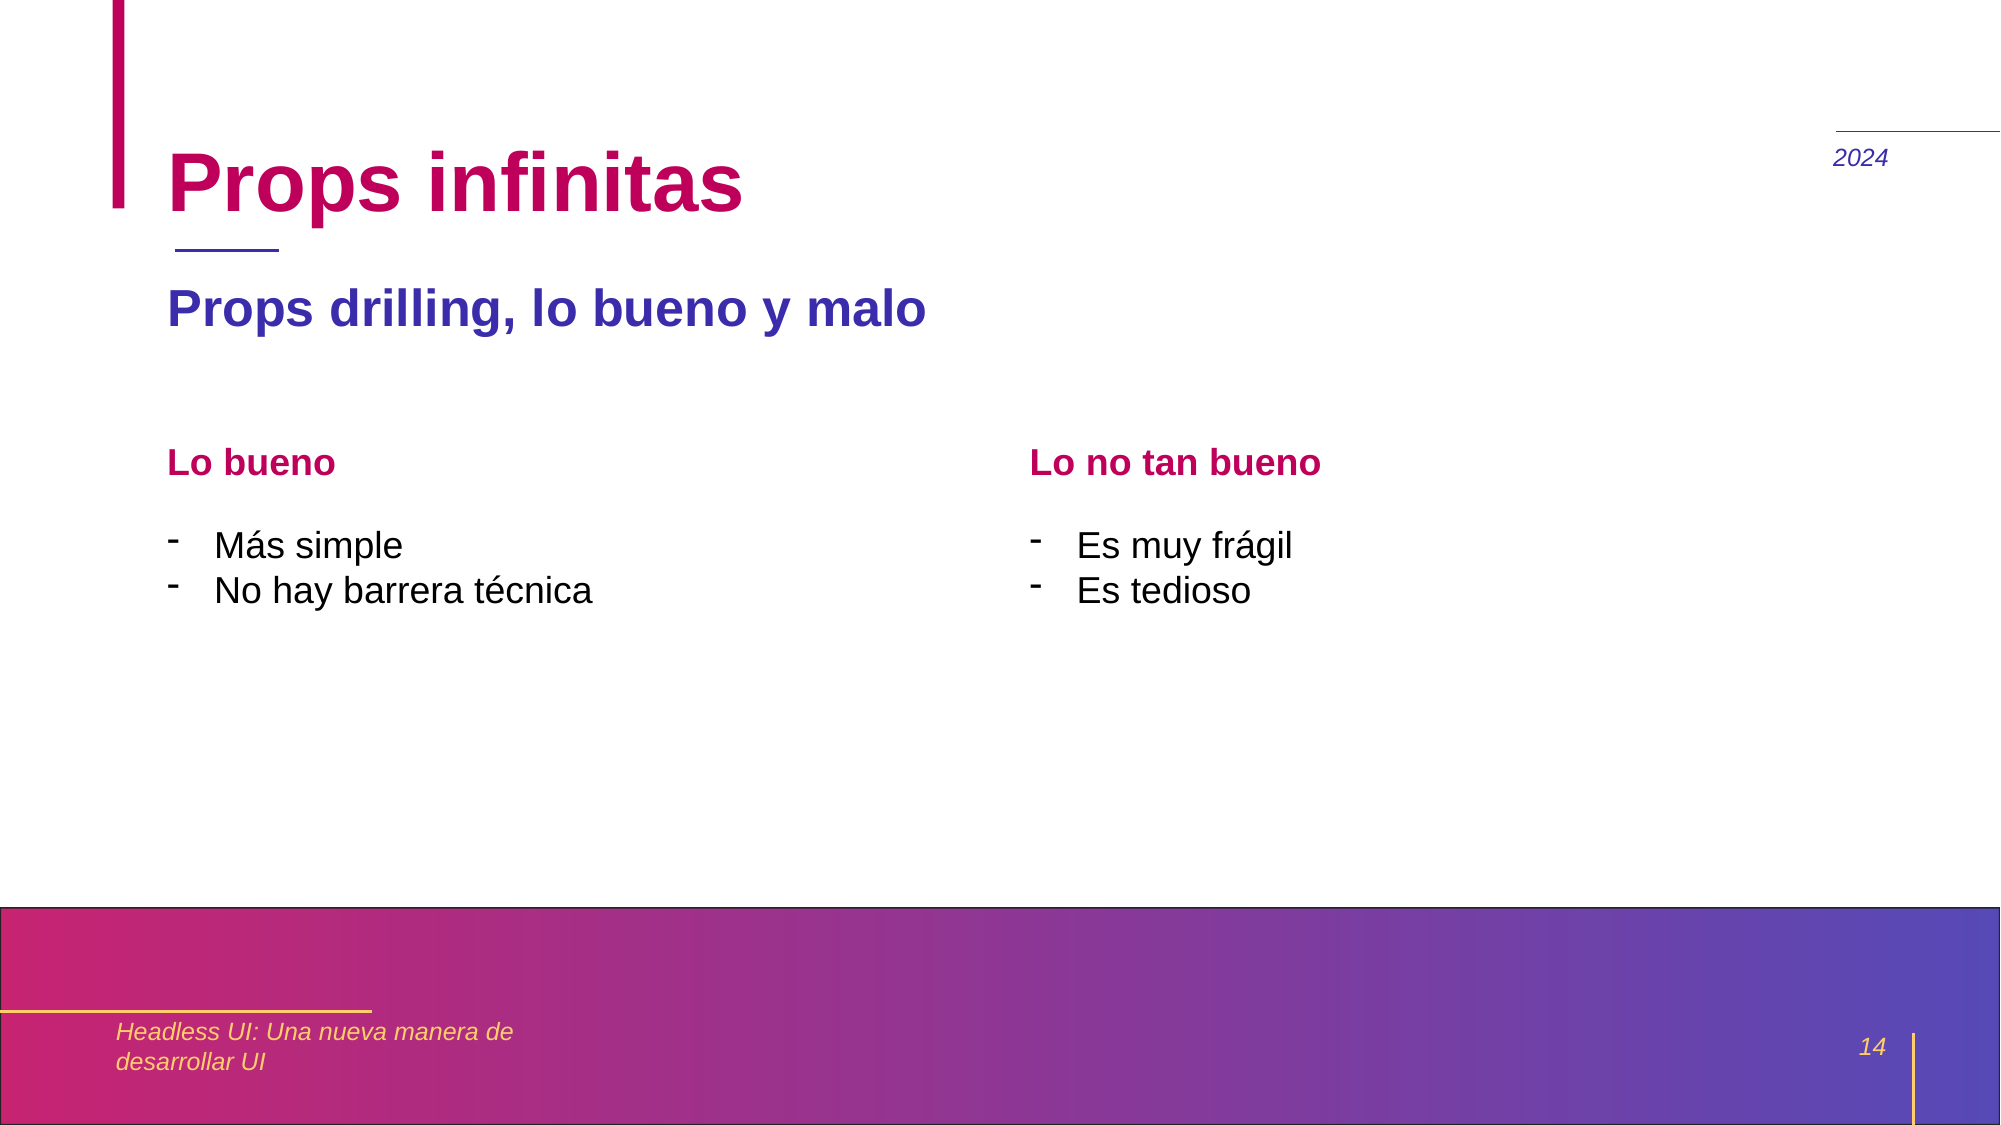

# Props infinitas
2024
Props drilling, lo bueno y malo
Lo bueno
Lo no tan bueno
Más simple
No hay barrera técnica
Es muy frágil
Es tedioso
Headless UI: Una nueva manera de desarrollar UI
14